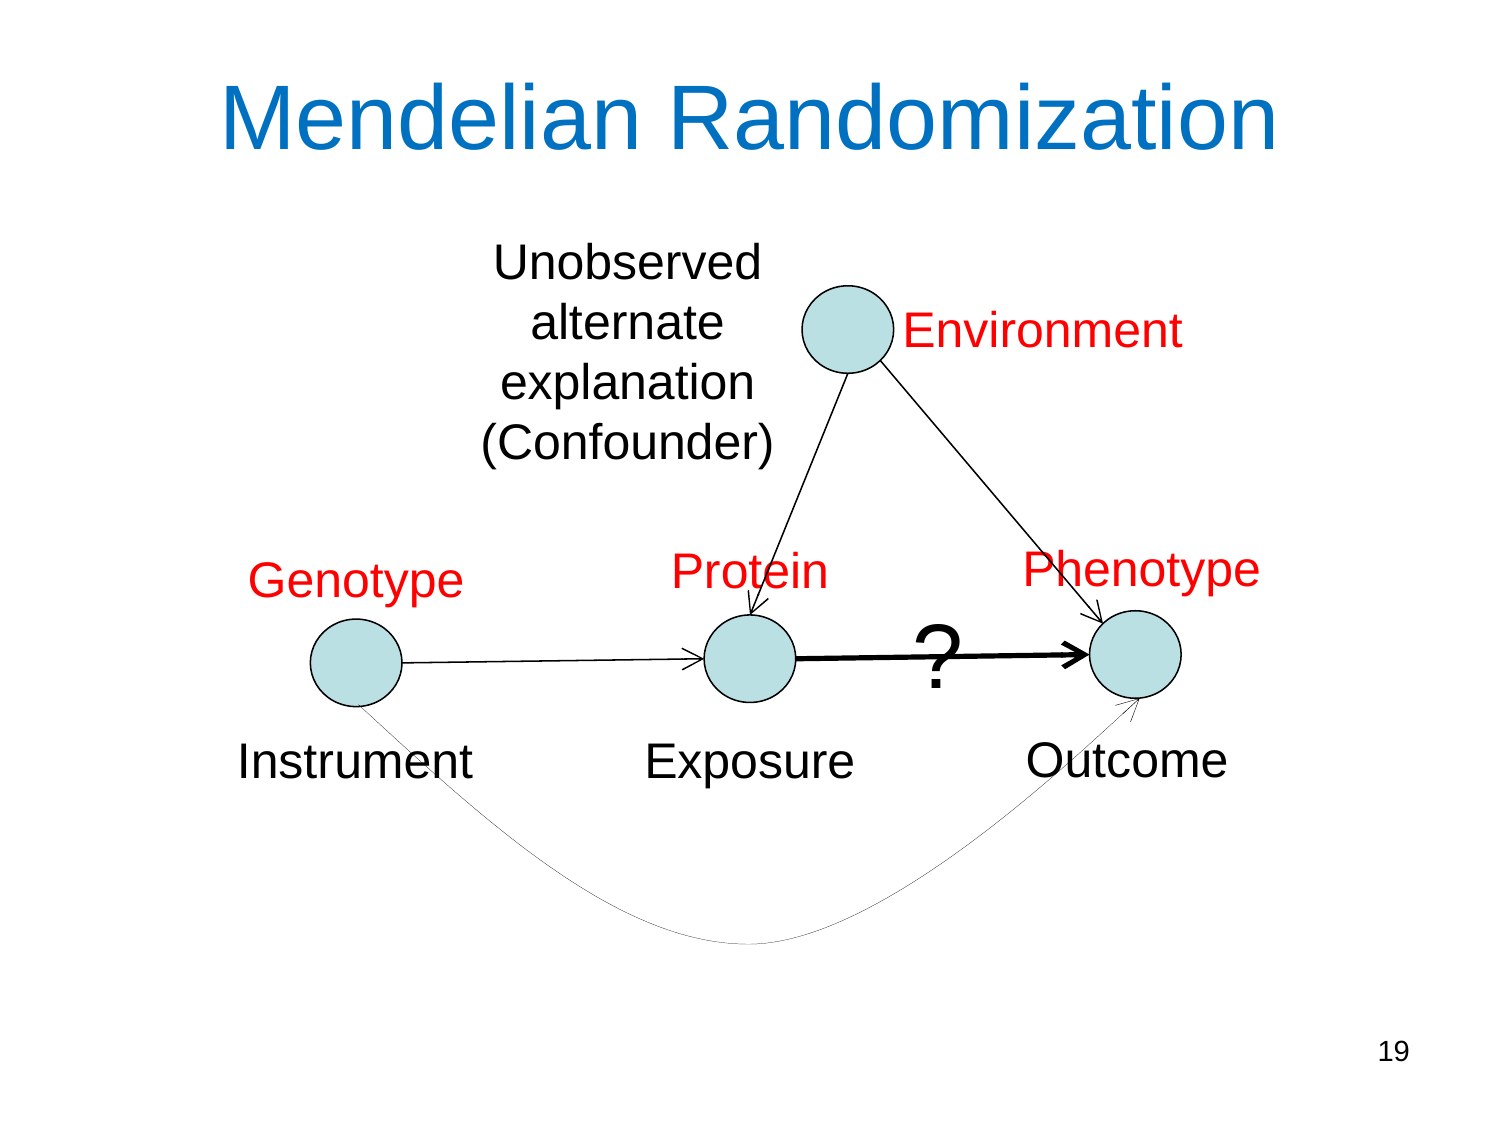

# Mendelian Randomization
Unobserved alternate explanation
(Confounder)

Environment
Phenotype
Protein
Genotype
?

Outcome
Instrument
Exposure
19